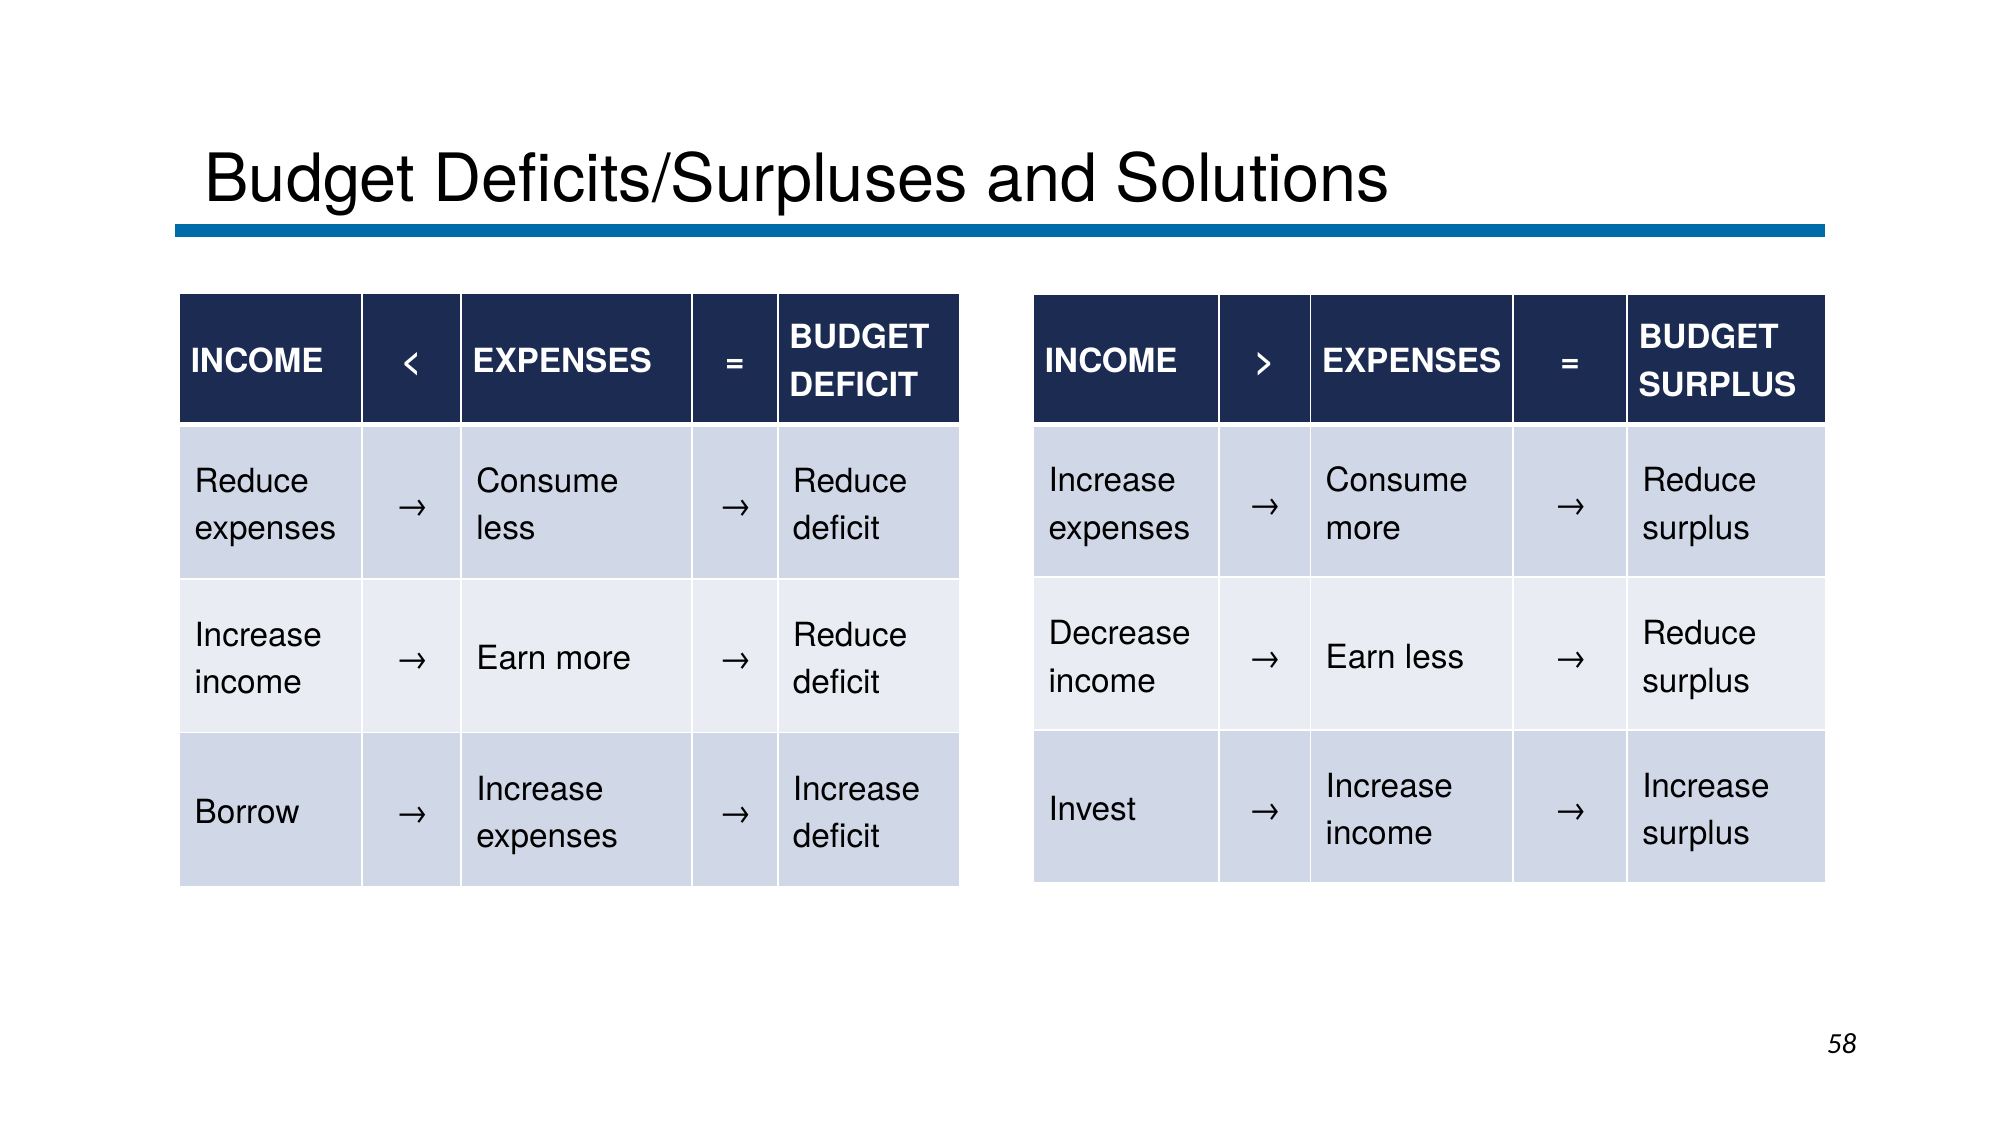

Budget Deficits/Surpluses and Solutions

| Income | < | Expenses | = | Budget deficit |
| --- | --- | --- | --- | --- |
| Reduce expenses | → | Consume less | → | Reduce deficit |
| Increase income | → | Earn more | → | Reduce deficit |
| Borrow | → | Increase expenses | → | Increase deficit |
| Income | > | Expenses | = | Budget surplus |
| --- | --- | --- | --- | --- |
| Increase expenses | → | Consume more | → | Reduce surplus |
| Decrease income | → | Earn less | → | Reduce surplus |
| Invest | → | Increase income | → | Increase surplus |
1-58